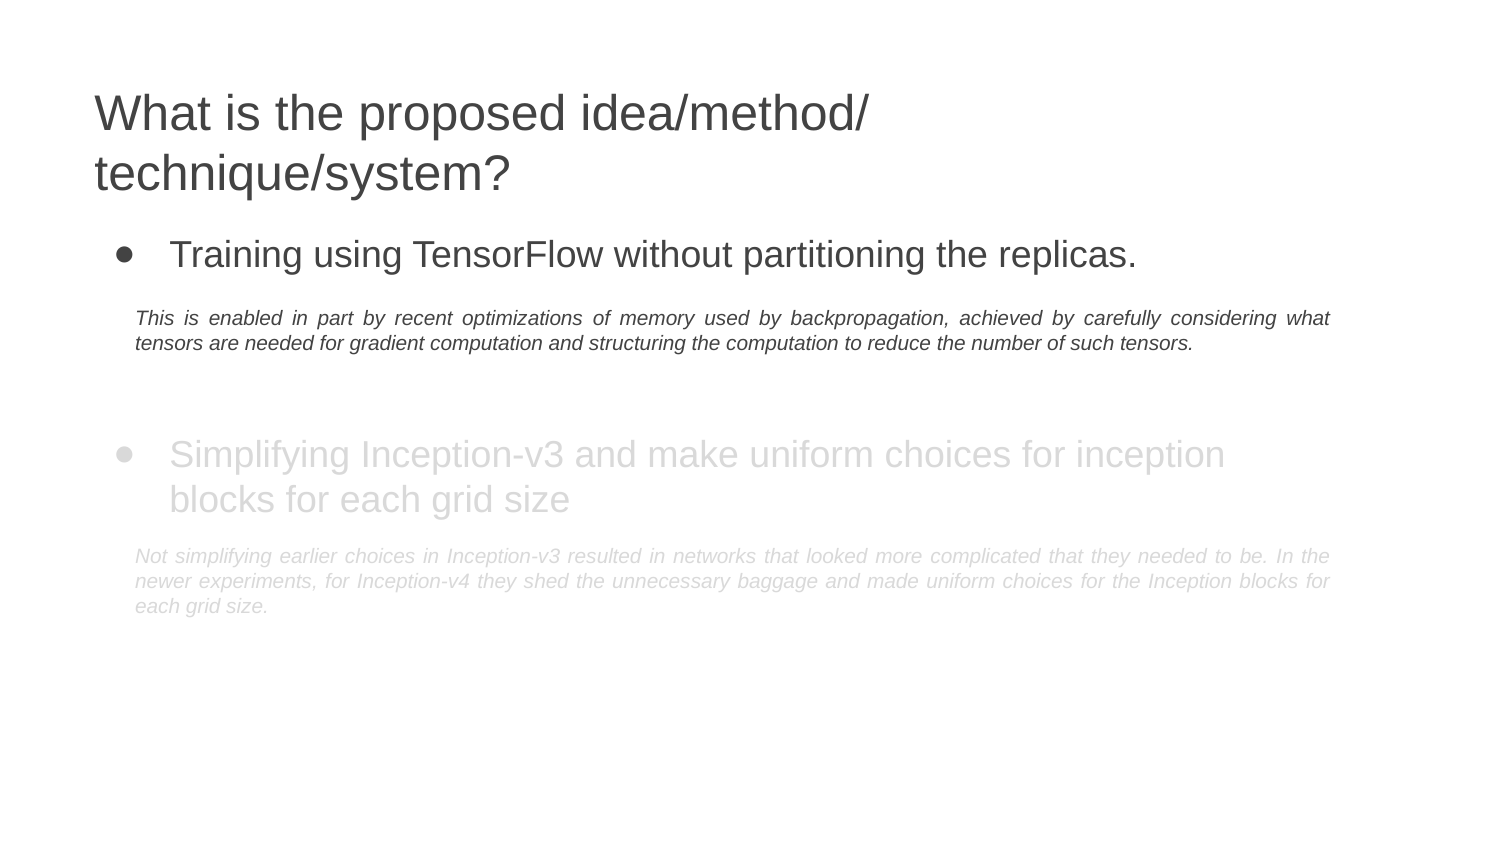

What is the proposed idea/method/
technique/system?
Training using TensorFlow without partitioning the replicas.
This is enabled in part by recent optimizations of memory used by backpropagation, achieved by carefully considering what tensors are needed for gradient computation and structuring the computation to reduce the number of such tensors.
Simplifying Inception-v3 and make uniform choices for inception blocks for each grid size
Not simplifying earlier choices in Inception-v3 resulted in networks that looked more complicated that they needed to be. In the newer experiments, for Inception-v4 they shed the unnecessary baggage and made uniform choices for the Inception blocks for each grid size.